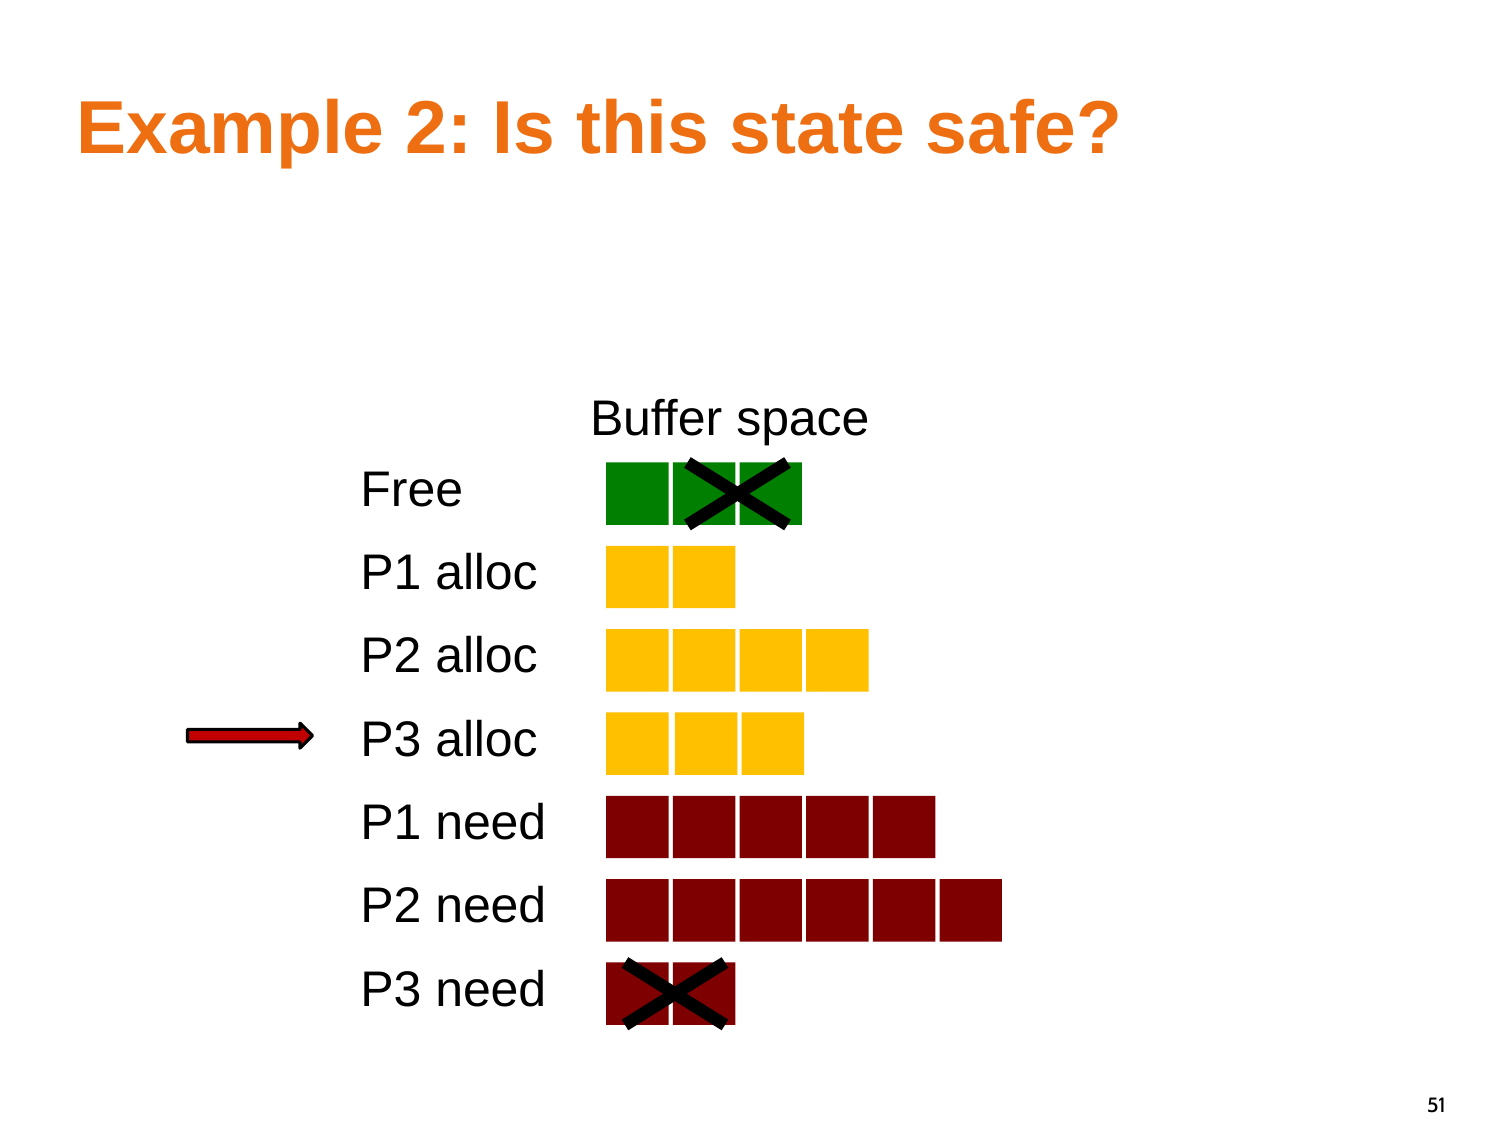

# Example 2: Is this state safe?
Buffer space
Free

P1 alloc

P2 alloc

P3 alloc

P1 need

P2 need

P3 need